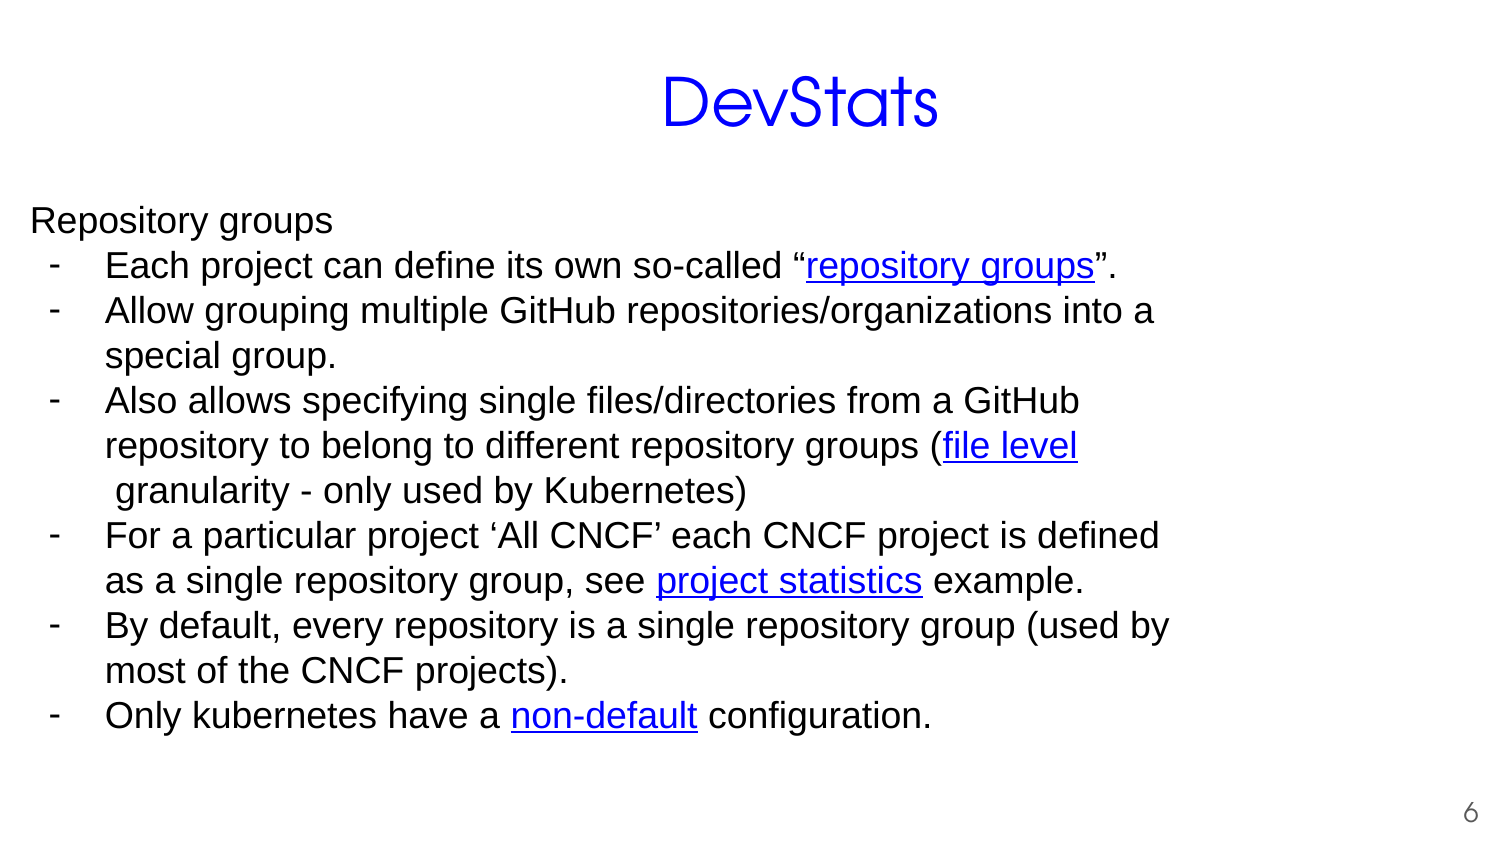

DevStats
Repository groups
Each project can define its own so-called “repository groups”.
Allow grouping multiple GitHub repositories/organizations into a special group.
Also allows specifying single files/directories from a GitHub repository to belong to different repository groups (file level granularity - only used by Kubernetes)
For a particular project ‘All CNCF’ each CNCF project is defined as a single repository group, see project statistics example.
By default, every repository is a single repository group (used by most of the CNCF projects).
Only kubernetes have a non-default configuration.
6